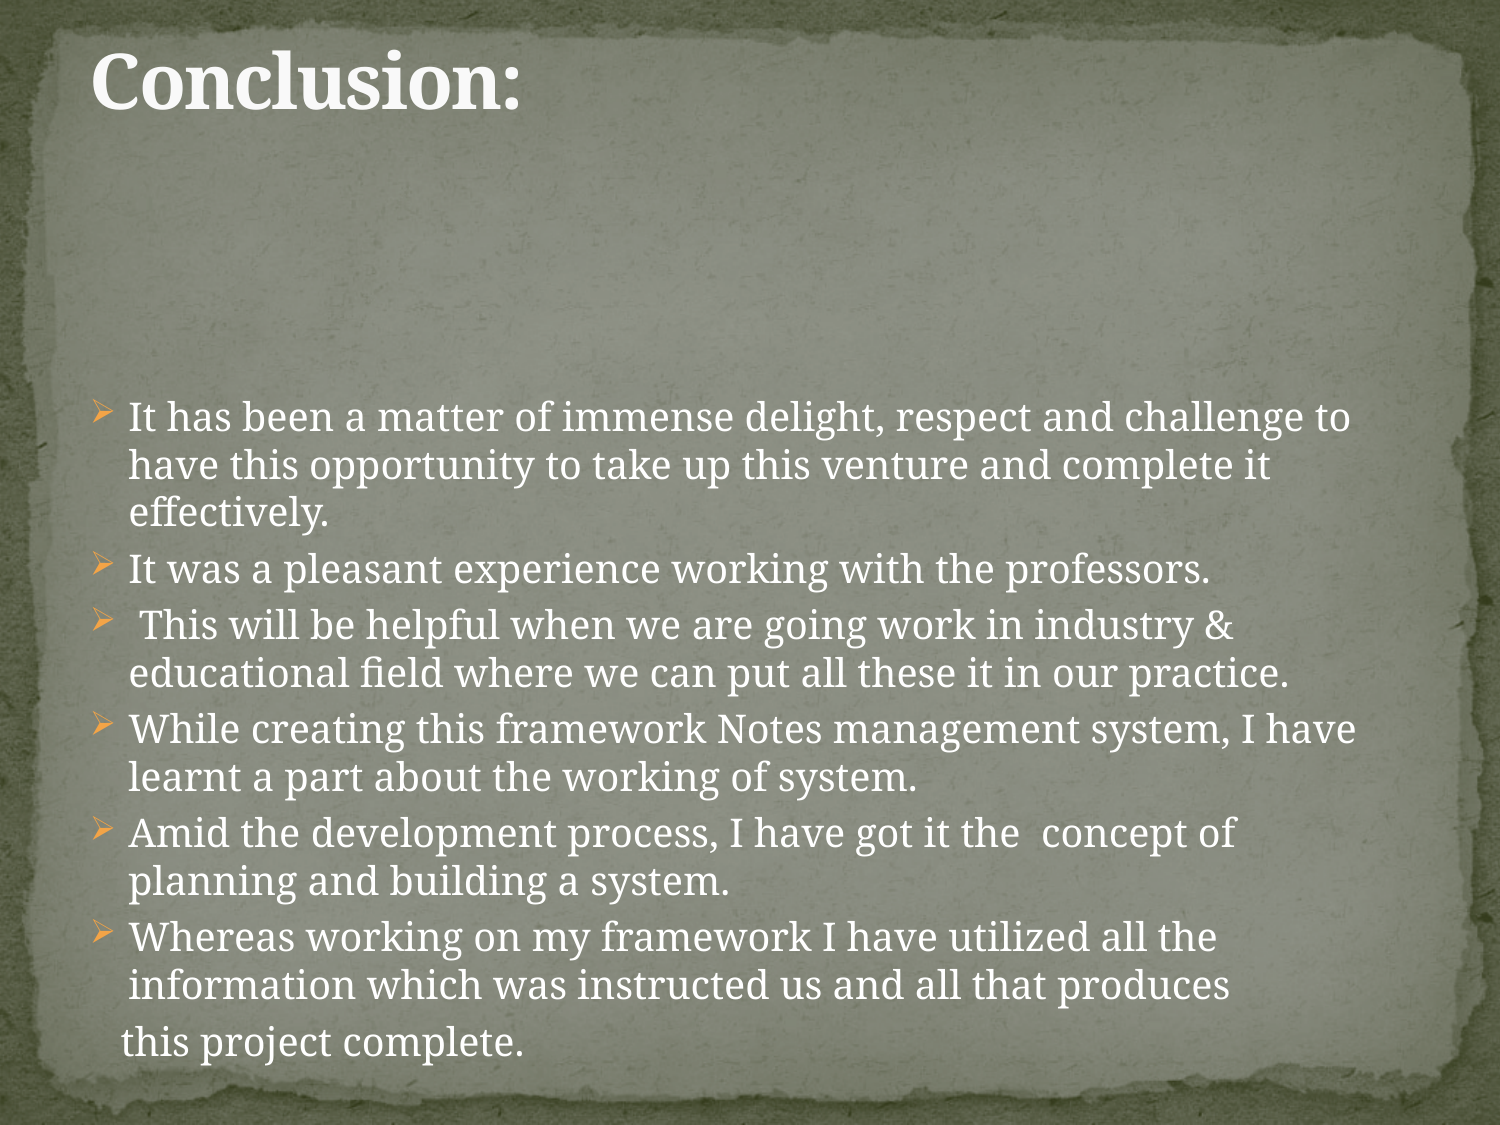

# Conclusion:

It has been a matter of immense delight, respect and challenge to have this opportunity to take up this venture and complete it effectively.
It was a pleasant experience working with the professors.
 This will be helpful when we are going work in industry & educational field where we can put all these it in our practice.
While creating this framework Notes management system, I have learnt a part about the working of system.
Amid the development process, I have got it the  concept of planning and building a system.
Whereas working on my framework I have utilized all the information which was instructed us and all that produces
   this project complete.